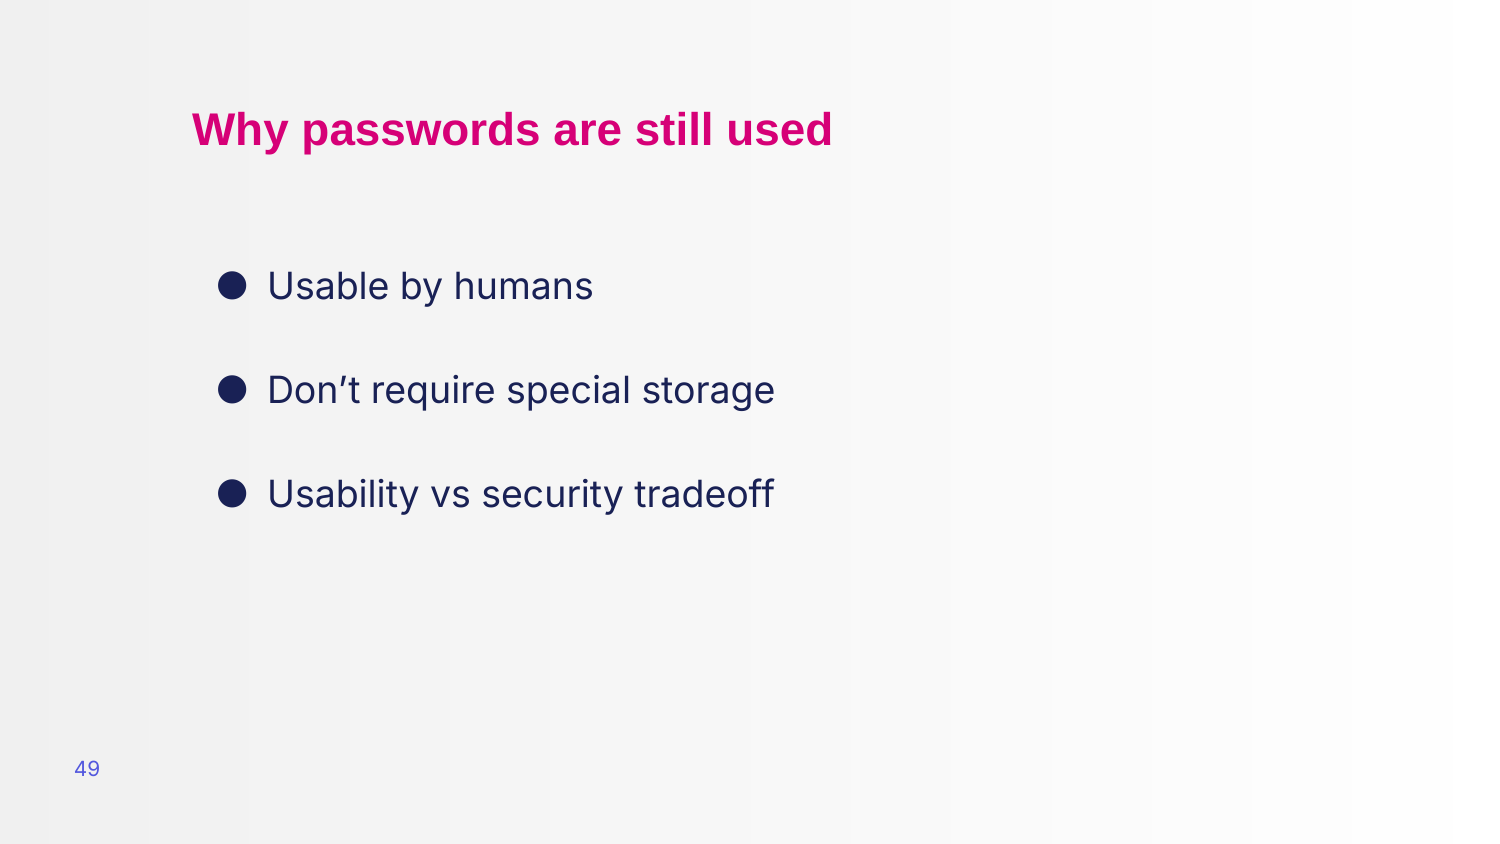

# Why passwords are still used
Usable by humans

Don’t require special storage

Usability vs security tradeoff
49